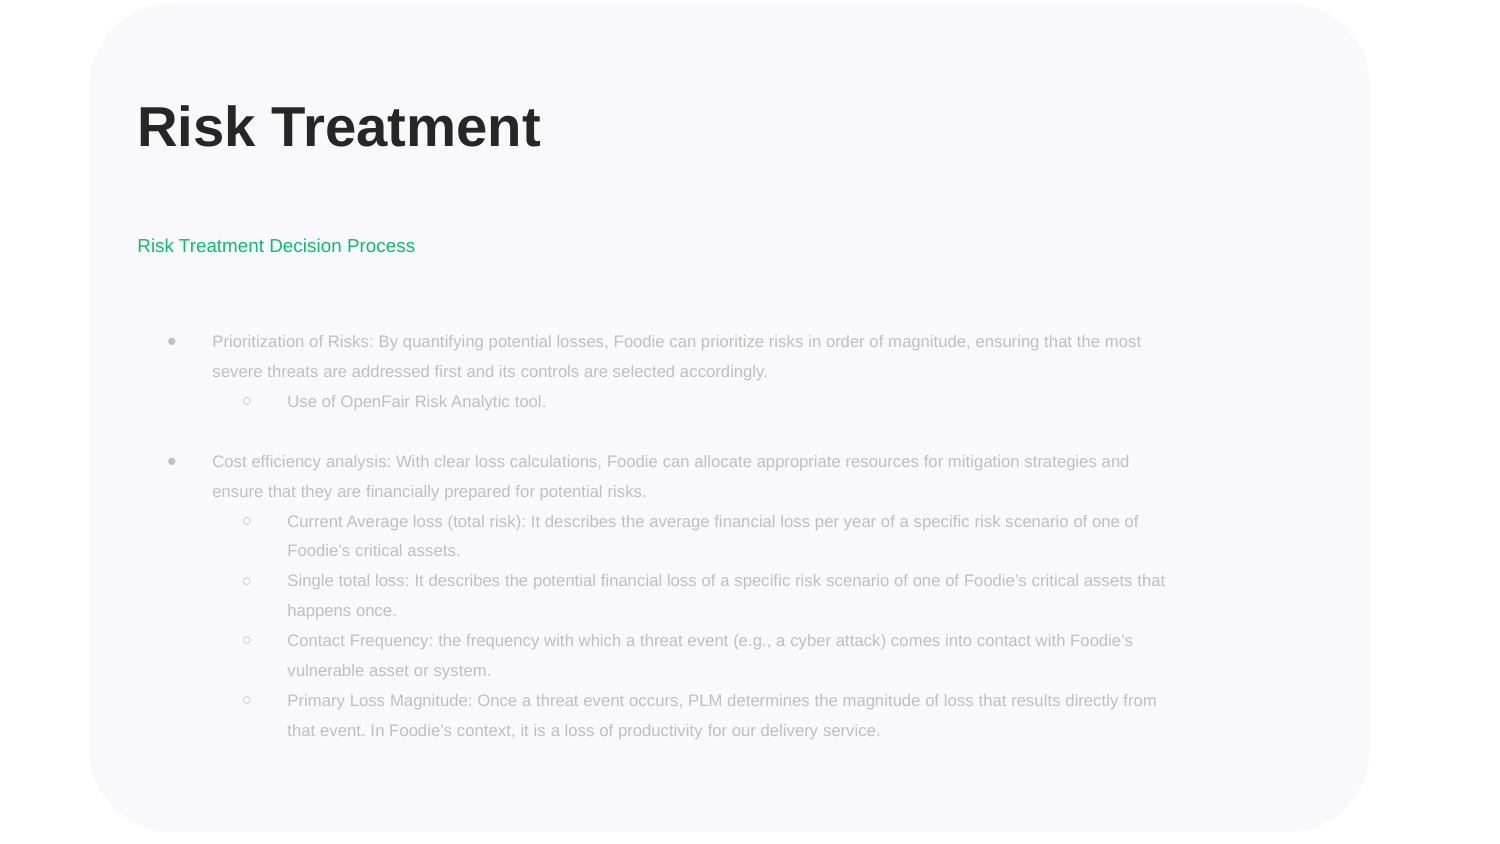

Risk Treatment

Prioritization of Risks: By quantifying potential losses, Foodie can prioritize risks in order of magnitude, ensuring that the most severe threats are addressed first and its controls are selected accordingly.
Use of OpenFair Risk Analytic tool.

Cost efficiency analysis: With clear loss calculations, Foodie can allocate appropriate resources for mitigation strategies and ensure that they are financially prepared for potential risks.
Current Average loss (total risk): It describes the average financial loss per year of a specific risk scenario of one of Foodie’s critical assets.
Single total loss: It describes the potential financial loss of a specific risk scenario of one of Foodie’s critical assets that happens once.
Contact Frequency: the frequency with which a threat event (e.g., a cyber attack) comes into contact with Foodie’s vulnerable asset or system.
Primary Loss Magnitude: Once a threat event occurs, PLM determines the magnitude of loss that results directly from that event. In Foodie’s context, it is a loss of productivity for our delivery service.

Risk Treatment Decision Process